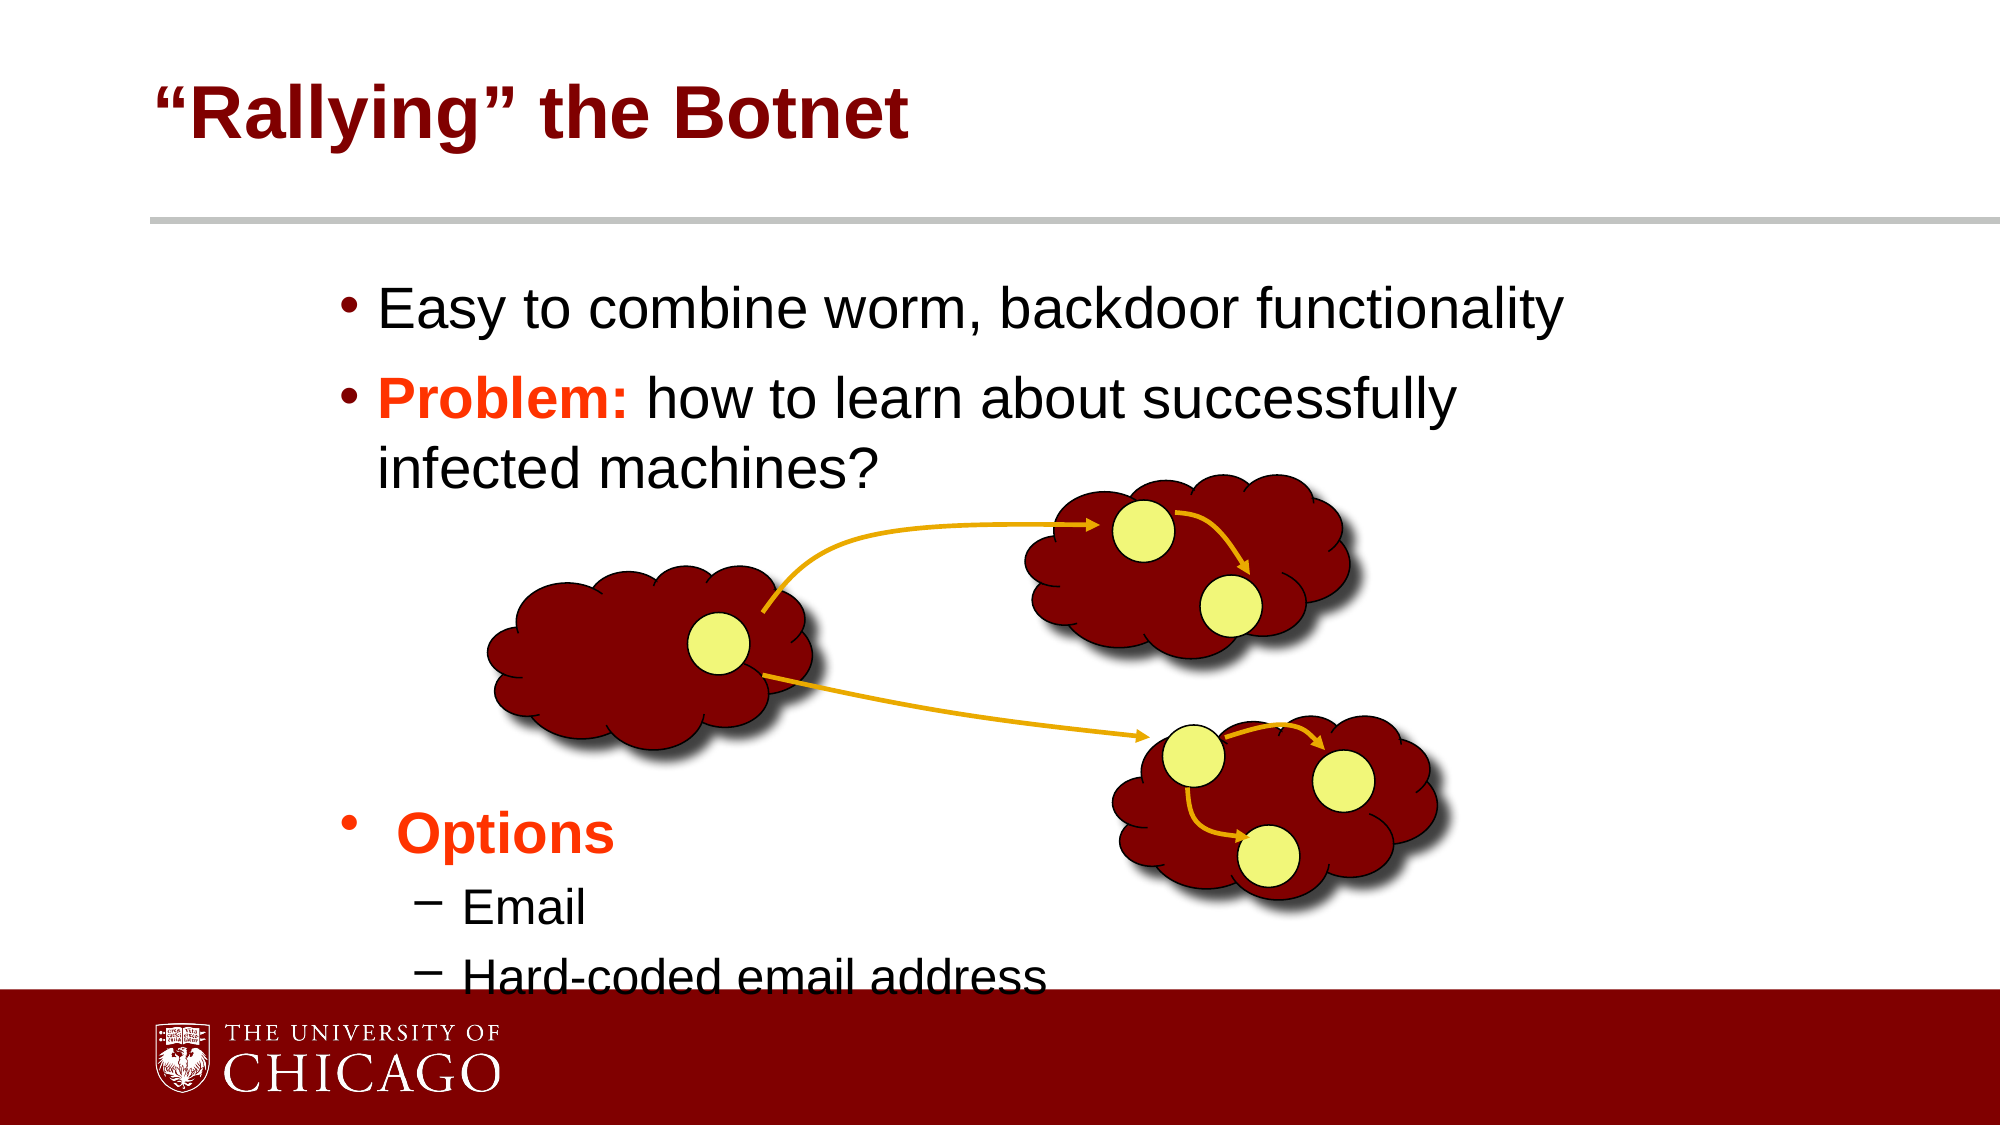

# “Rallying” the Botnet
Easy to combine worm, backdoor functionality
Problem: how to learn about successfully infected machines?

Options
Email
Hard-coded email address